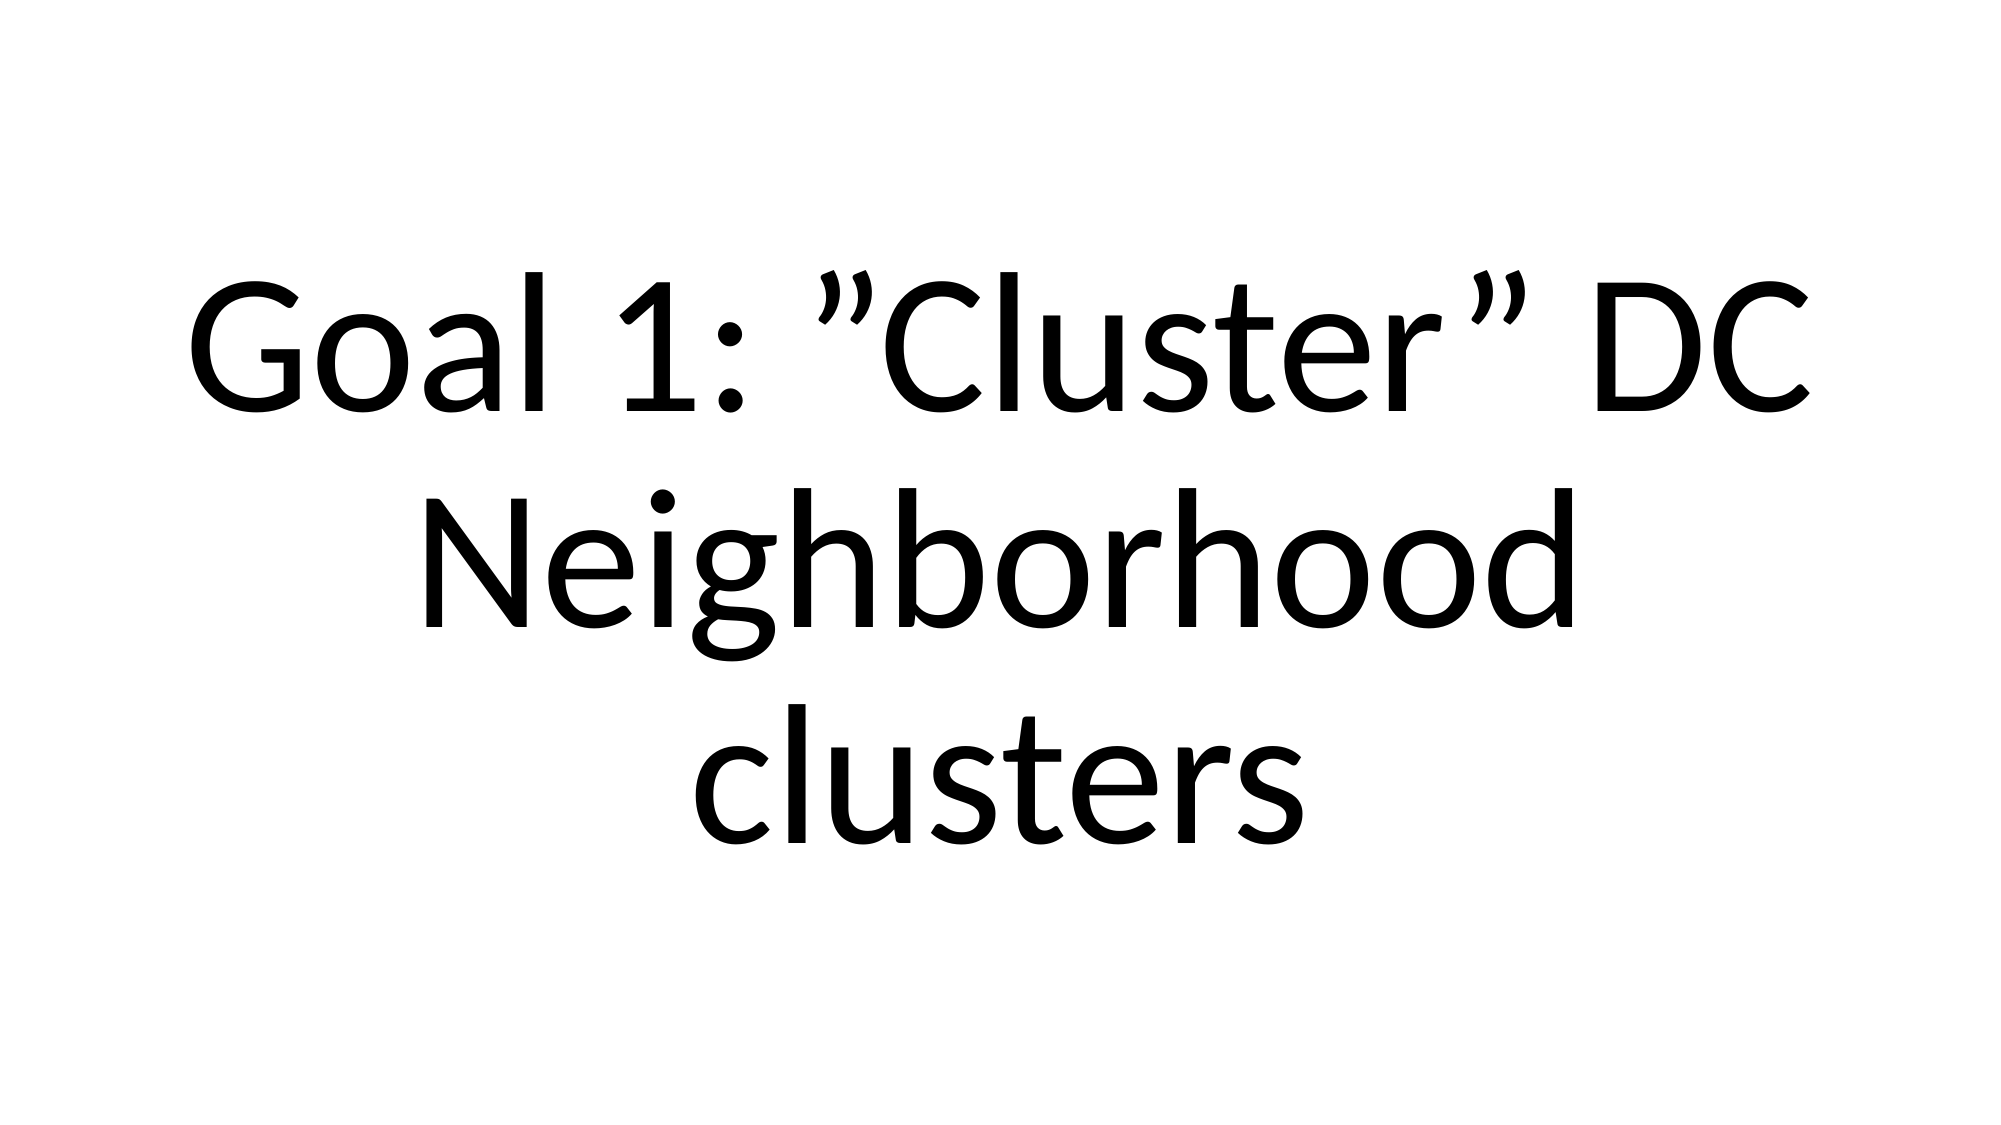

# Goal 1: ”Cluster” DC Neighborhood clusters